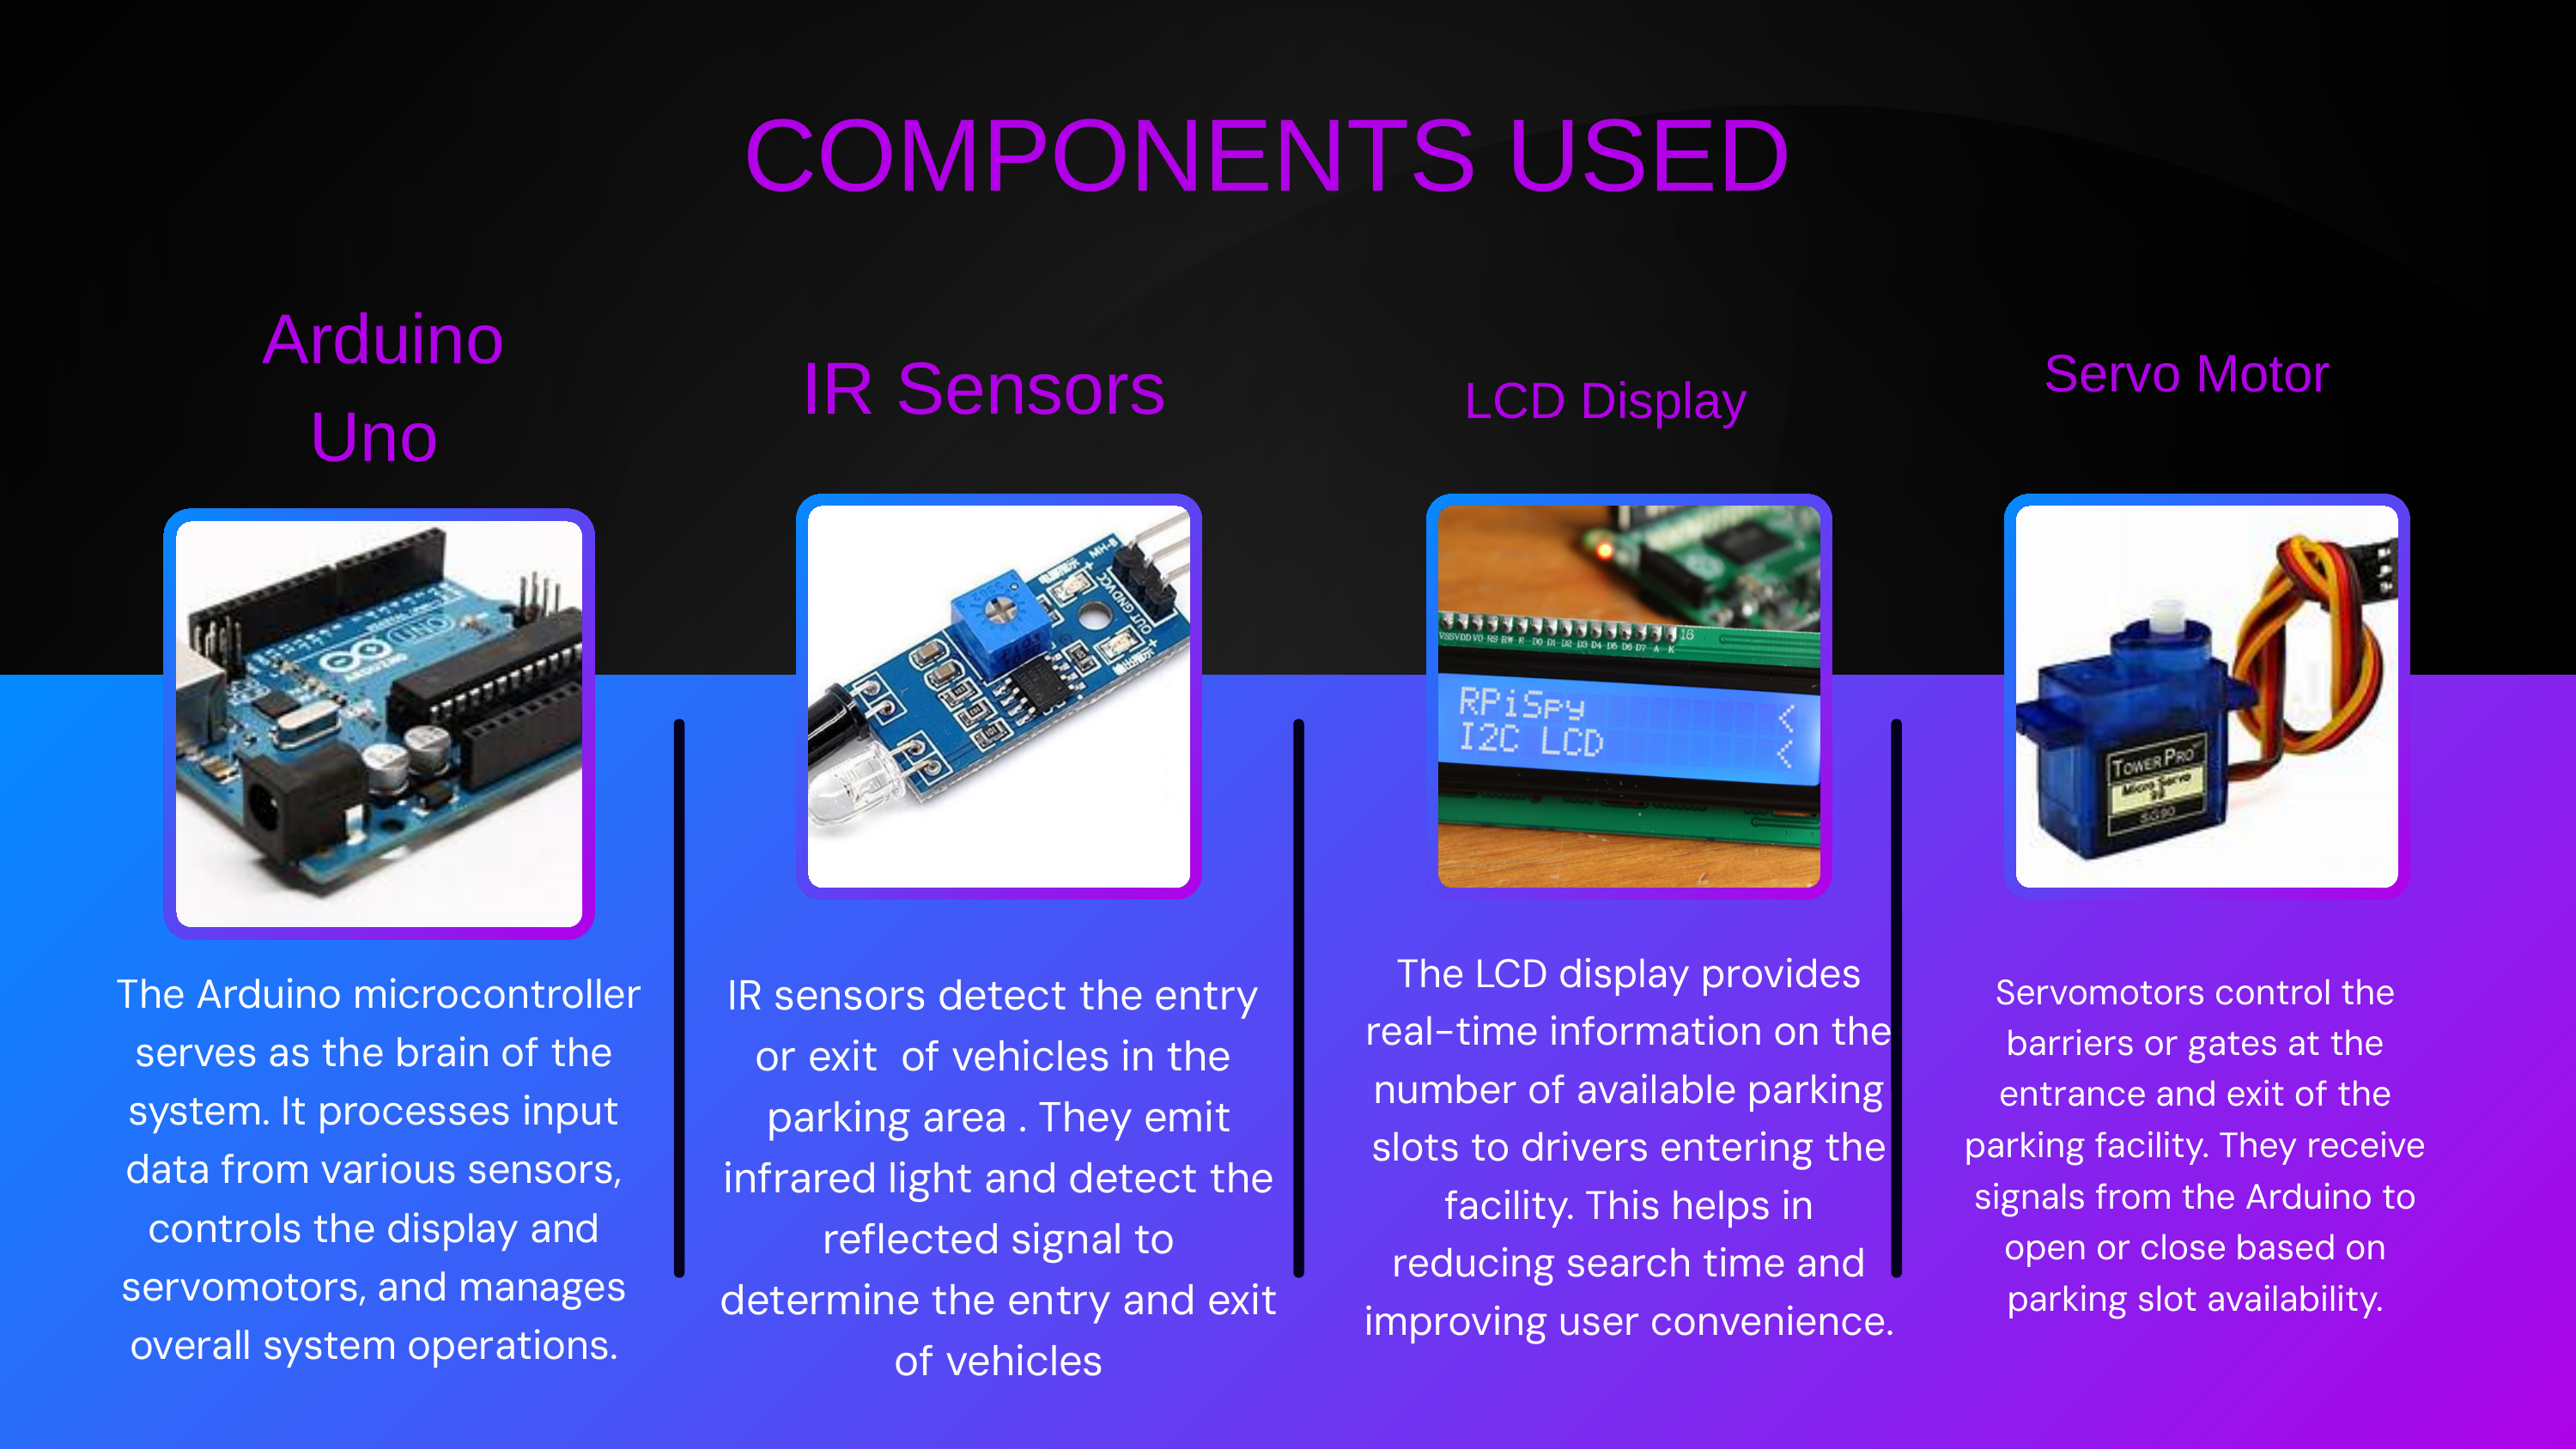

COMPONENTS USED
Arduino Uno
IR Sensors
Servo Motor
LCD Display

The LCD display provides real-time information on the number of available parking slots to drivers entering the facility. This helps in reducing search time and improving user convenience.
 The Arduino microcontroller serves as the brain of the system. It processes input data from various sensors, controls the display and servomotors, and manages overall system operations.
IR sensors detect the entry  or exit  of vehicles in the  parking area . They emit infrared light and detect the reflected signal to determine the entry and exit of vehicles
Servomotors control the barriers or gates at the entrance and exit of the parking facility. They receive signals from the Arduino to open or close based on parking slot availability.